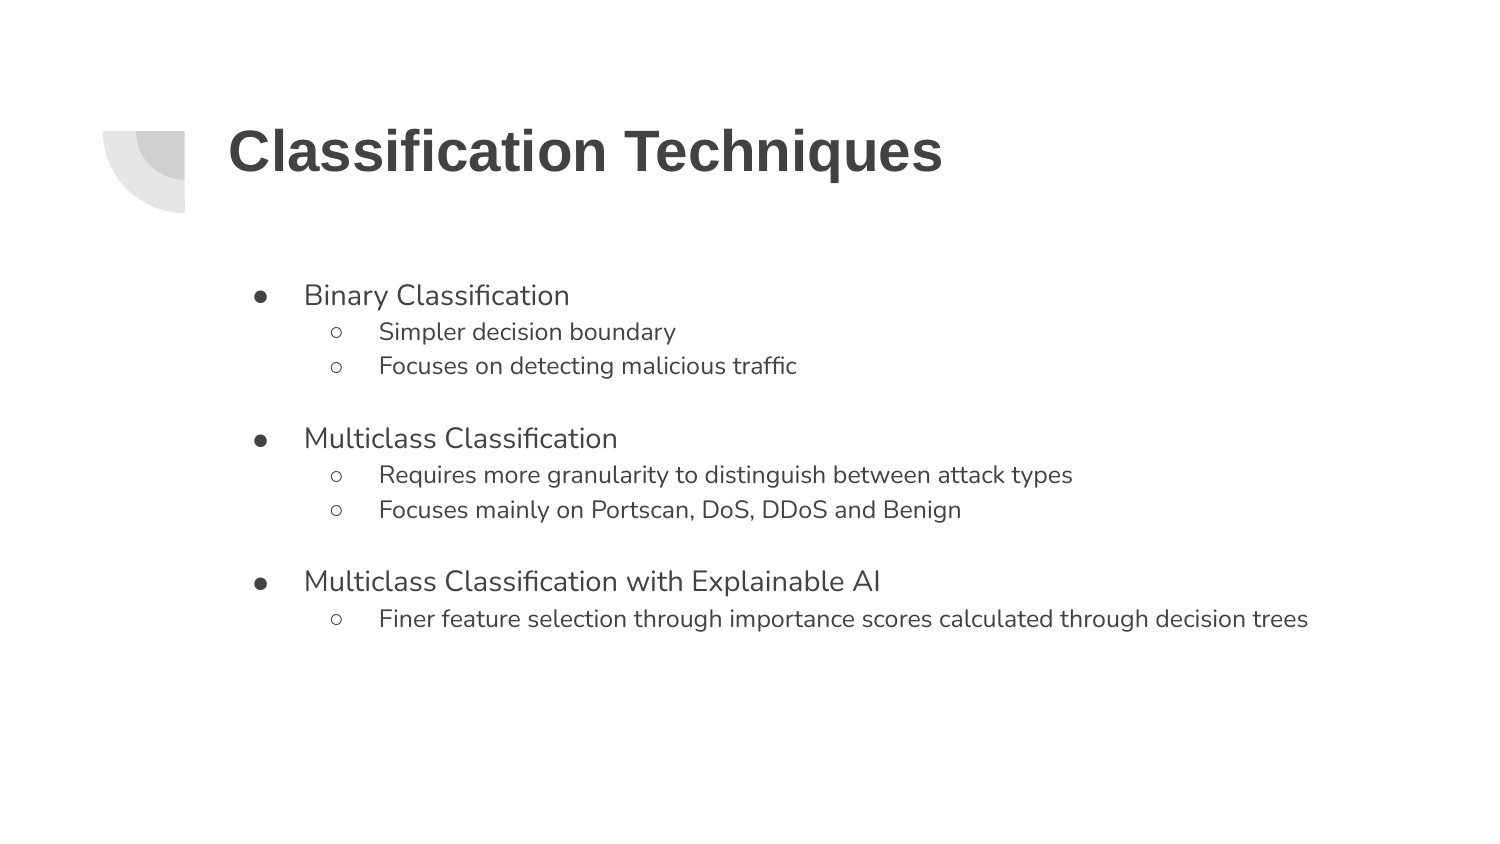

# Classification Techniques
Binary Classification
Simpler decision boundary
Focuses on detecting malicious traffic
Multiclass Classification
Requires more granularity to distinguish between attack types
Focuses mainly on Portscan, DoS, DDoS and Benign
Multiclass Classification with Explainable AI
Finer feature selection through importance scores calculated through decision trees